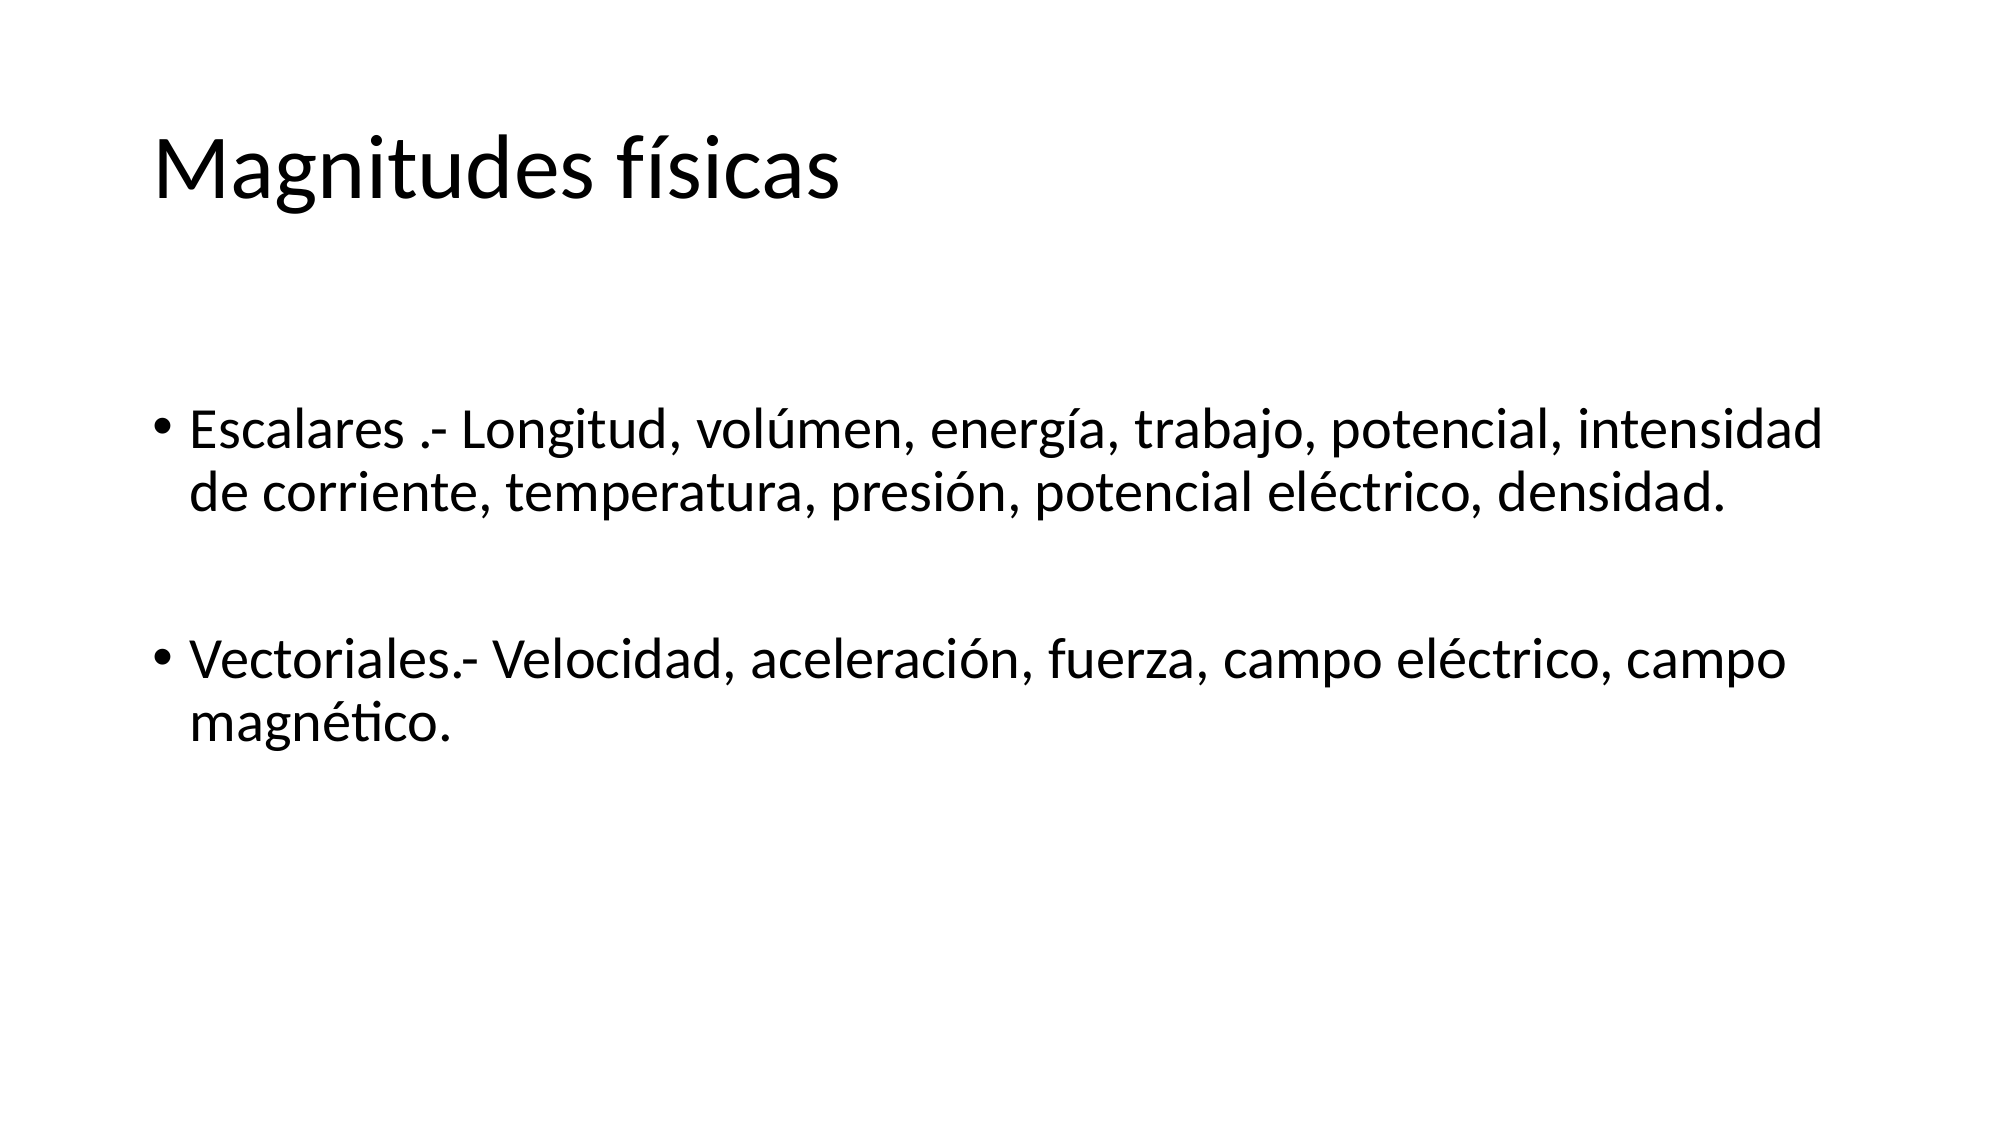

# Magnitudes físicas

Escalares .- Longitud, volúmen, energía, trabajo, potencial, intensidad de corriente, temperatura, presión, potencial eléctrico, densidad.

Vectoriales.- Velocidad, aceleración, fuerza, campo eléctrico, campo magnético.